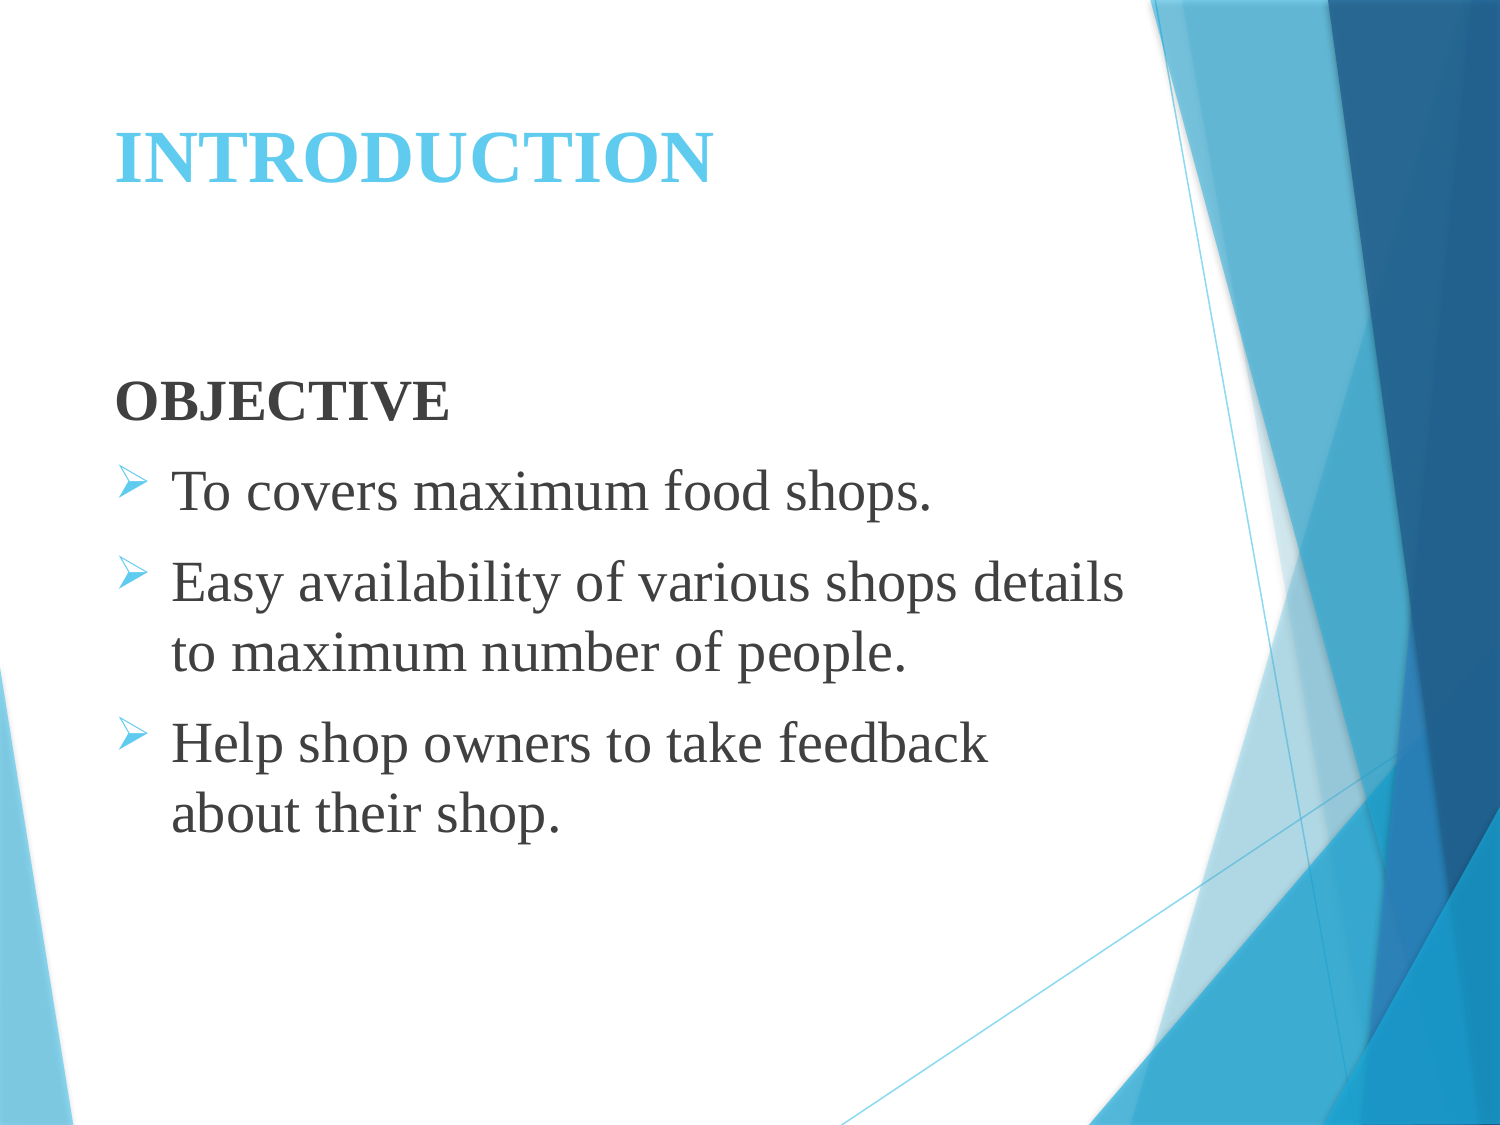

# INTRODUCTION
OBJECTIVE
To covers maximum food shops.
Easy availability of various shops details to maximum number of people.
Help shop owners to take feedback about their shop.